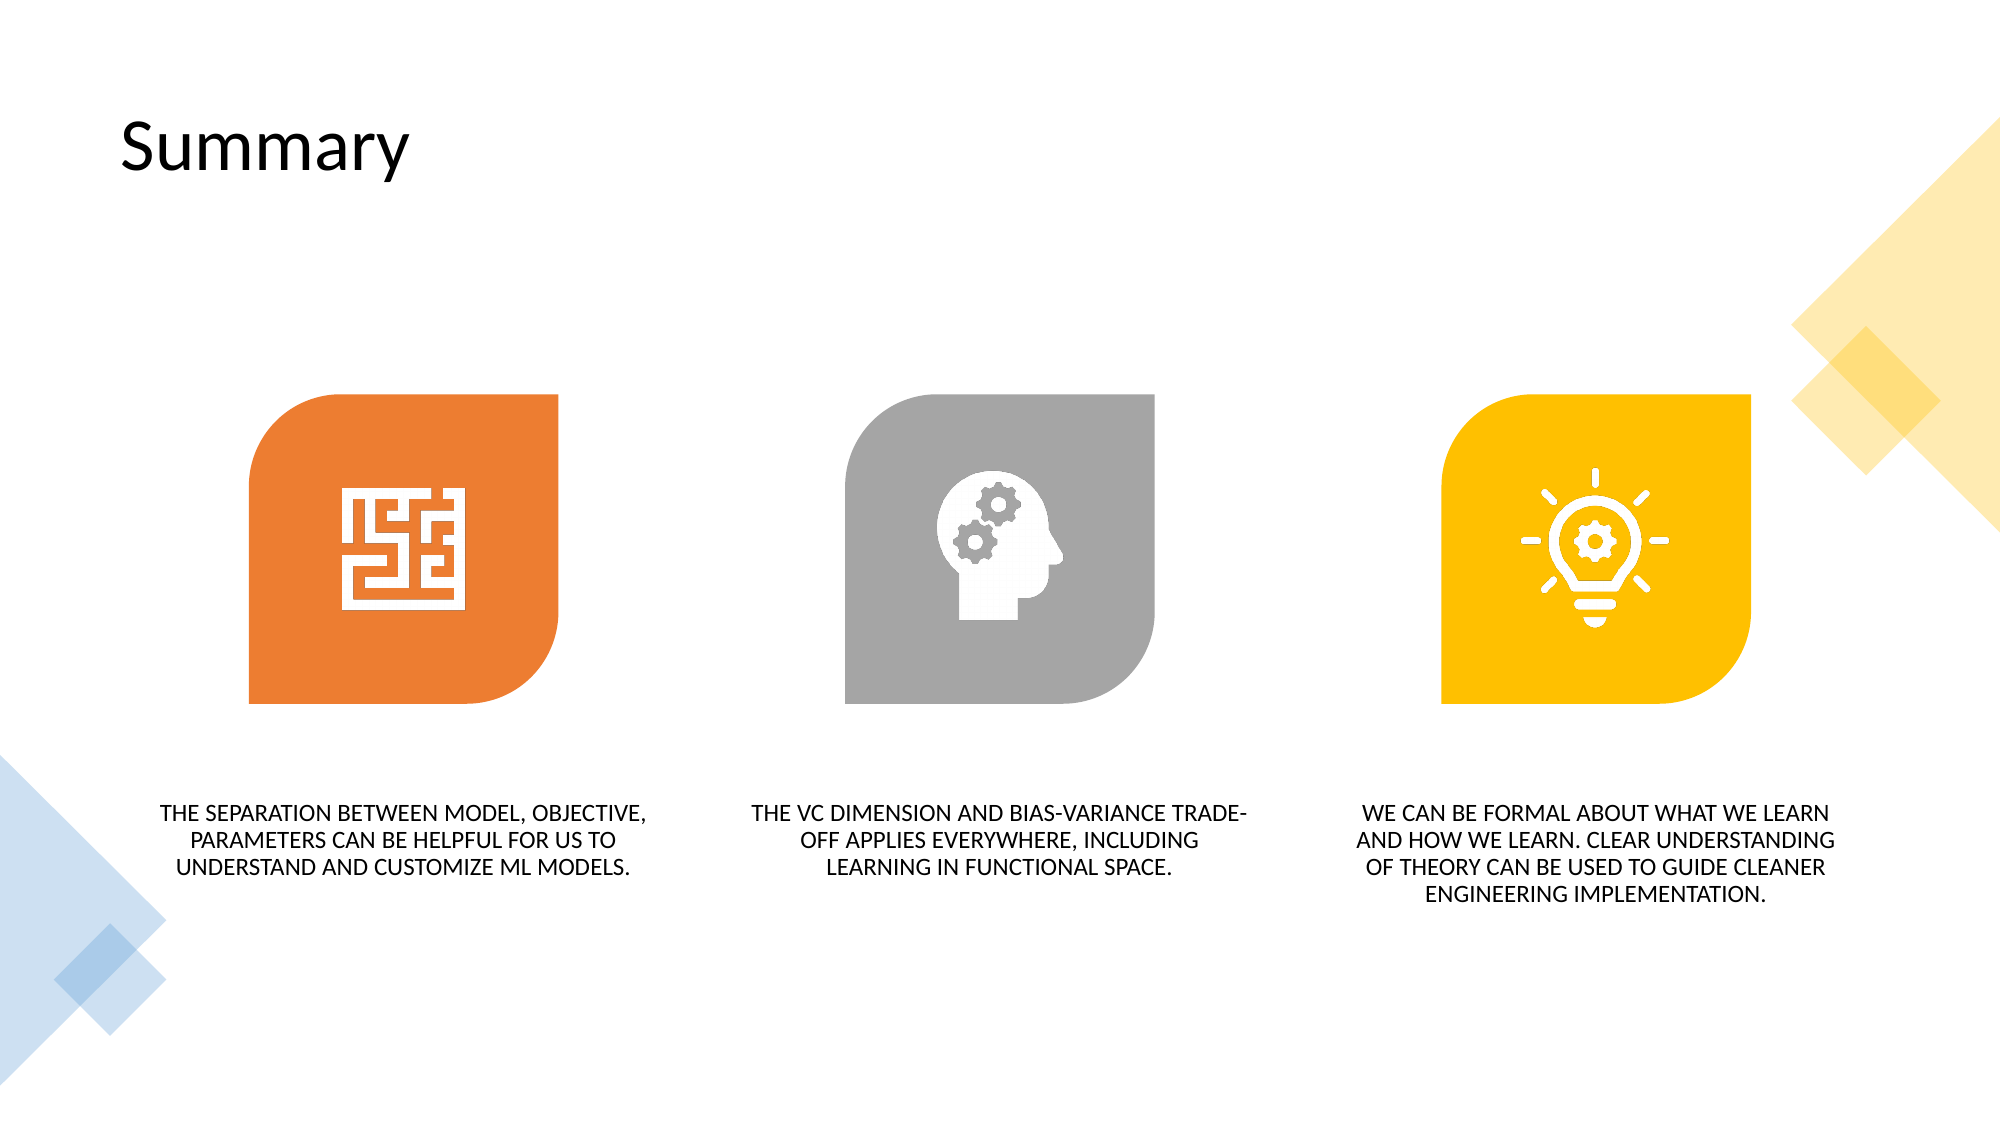

# Summary

The separation between model, objective, parameters can be helpful for us to understand and customize ML models.
The VC dimension and bias-variance trade-off applies everywhere, including learning in functional space.
We can be formal about what we learn and how we learn. Clear understanding of theory can be used to guide cleaner engineering implementation.